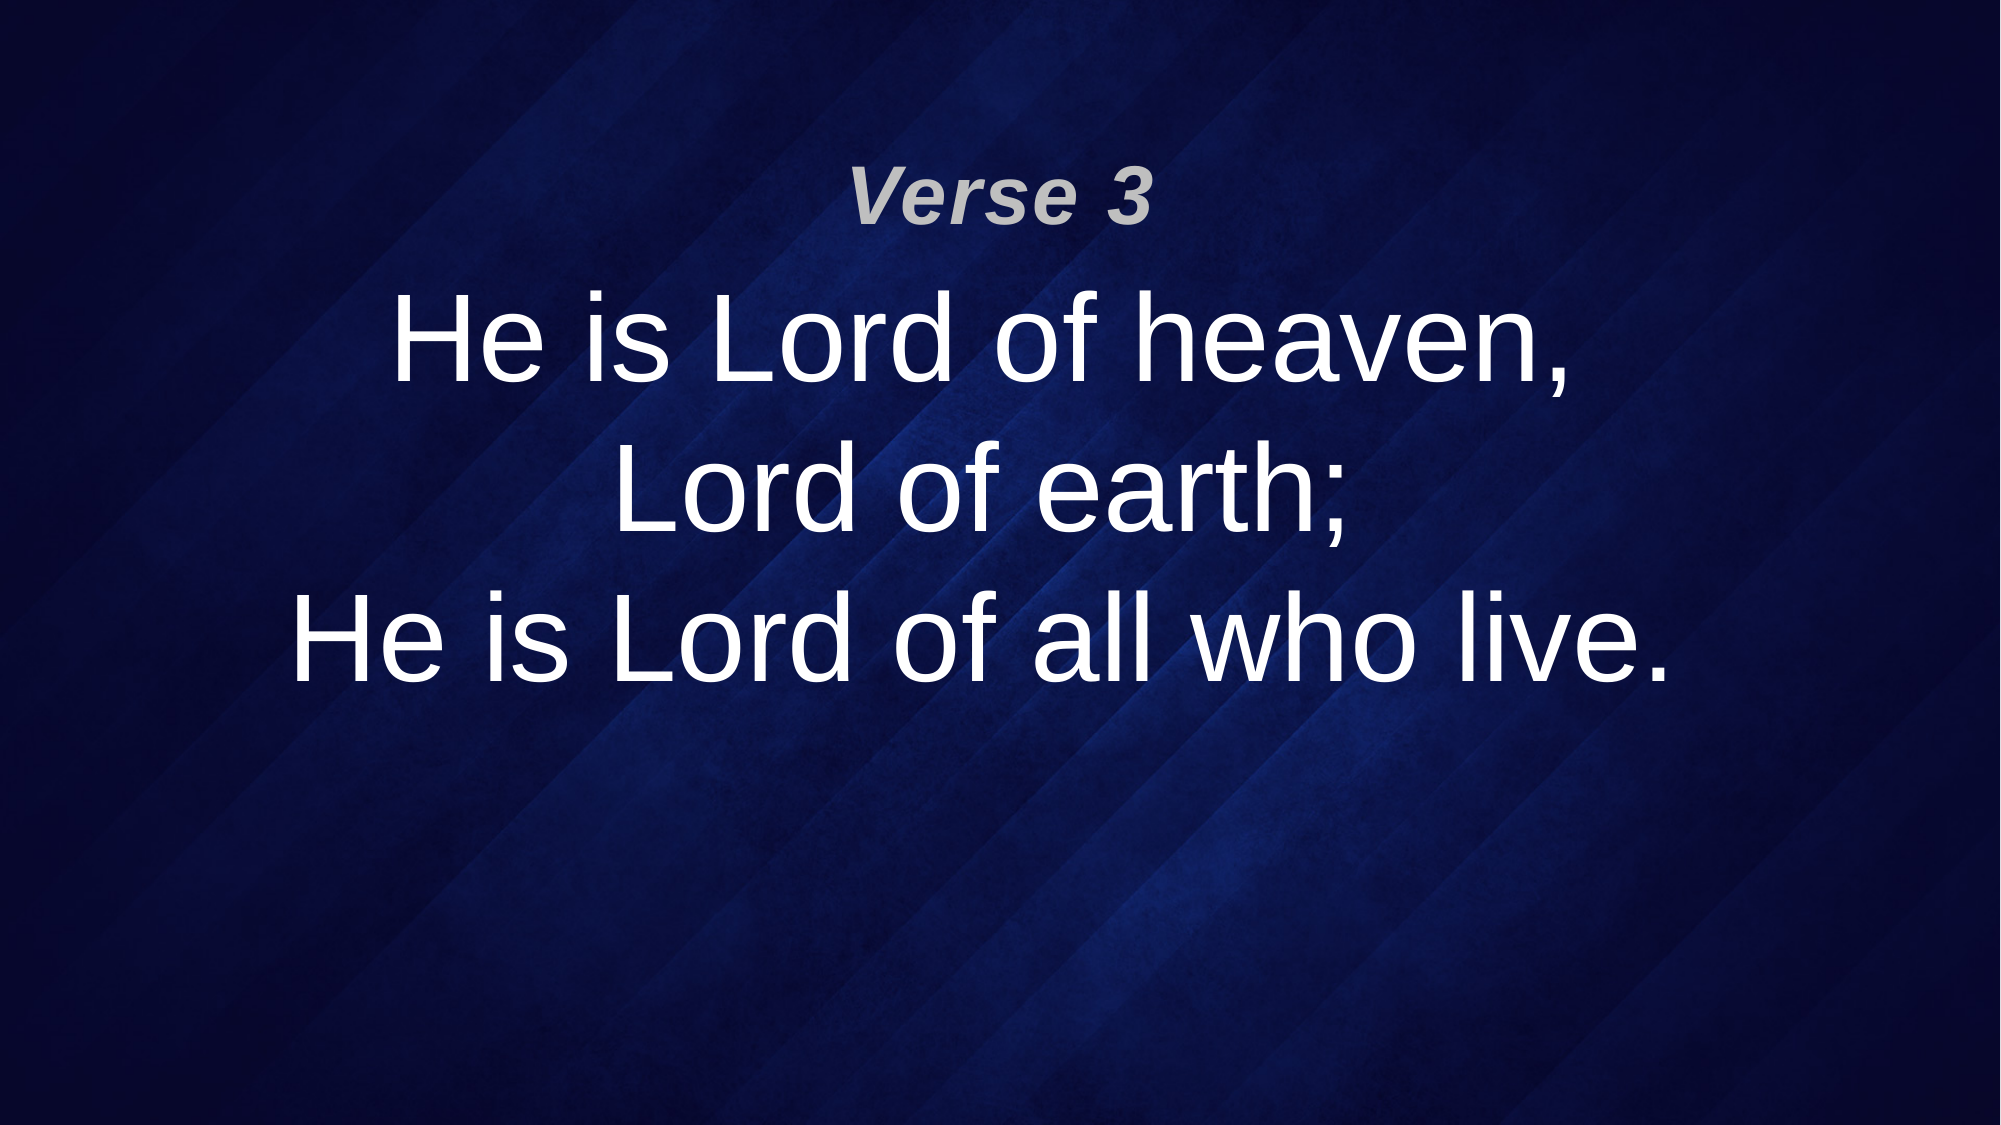

Verse 3
# He is Lord of heaven, Lord of earth; He is Lord of all who live.